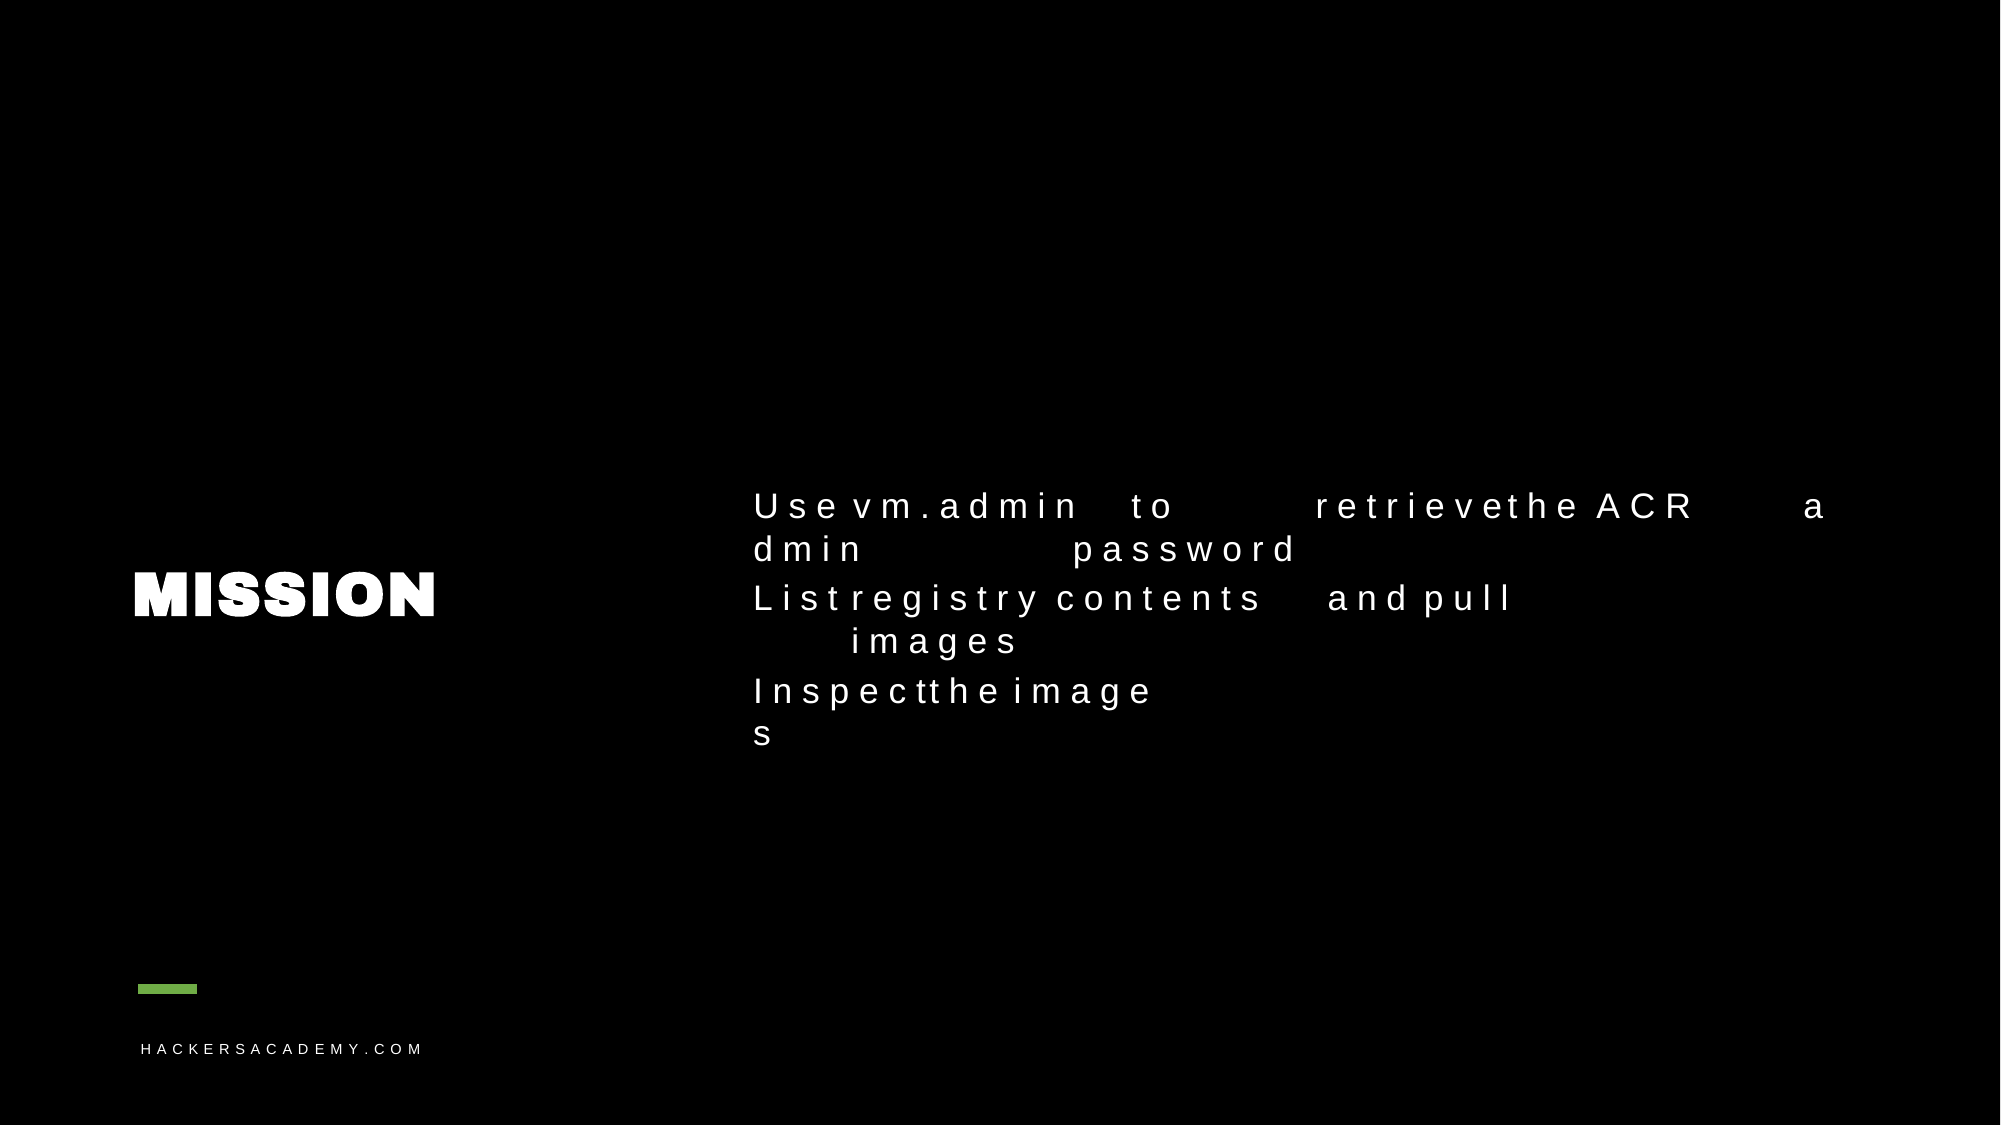

U s e	v m . a d m i n	t o	r e t r i e v e	t h e A C R	a d m i n	p a s s w o r d
MISSION
L i s t	r e g i s t r y  c o n t e n t s	a n d	p u l l	i m a g e s
I n s p e c t	t h e	i m a g e s
H A C K E R S A C A D E M Y . C O M